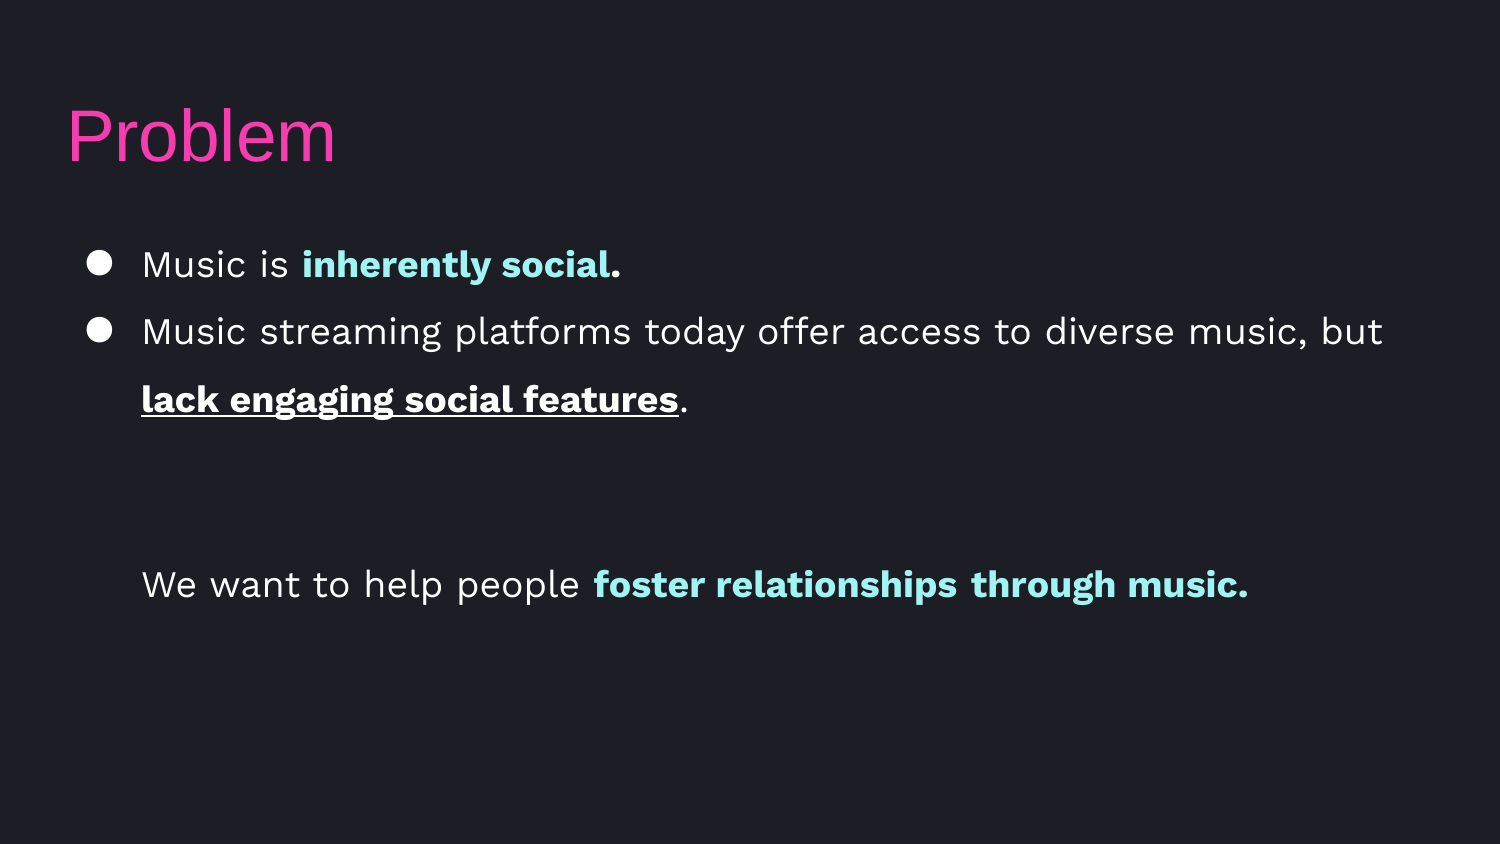

# Problem
Music is inherently social.
Music streaming platforms today offer access to diverse music, but lack engaging social features.

We want to help people foster relationships through music.